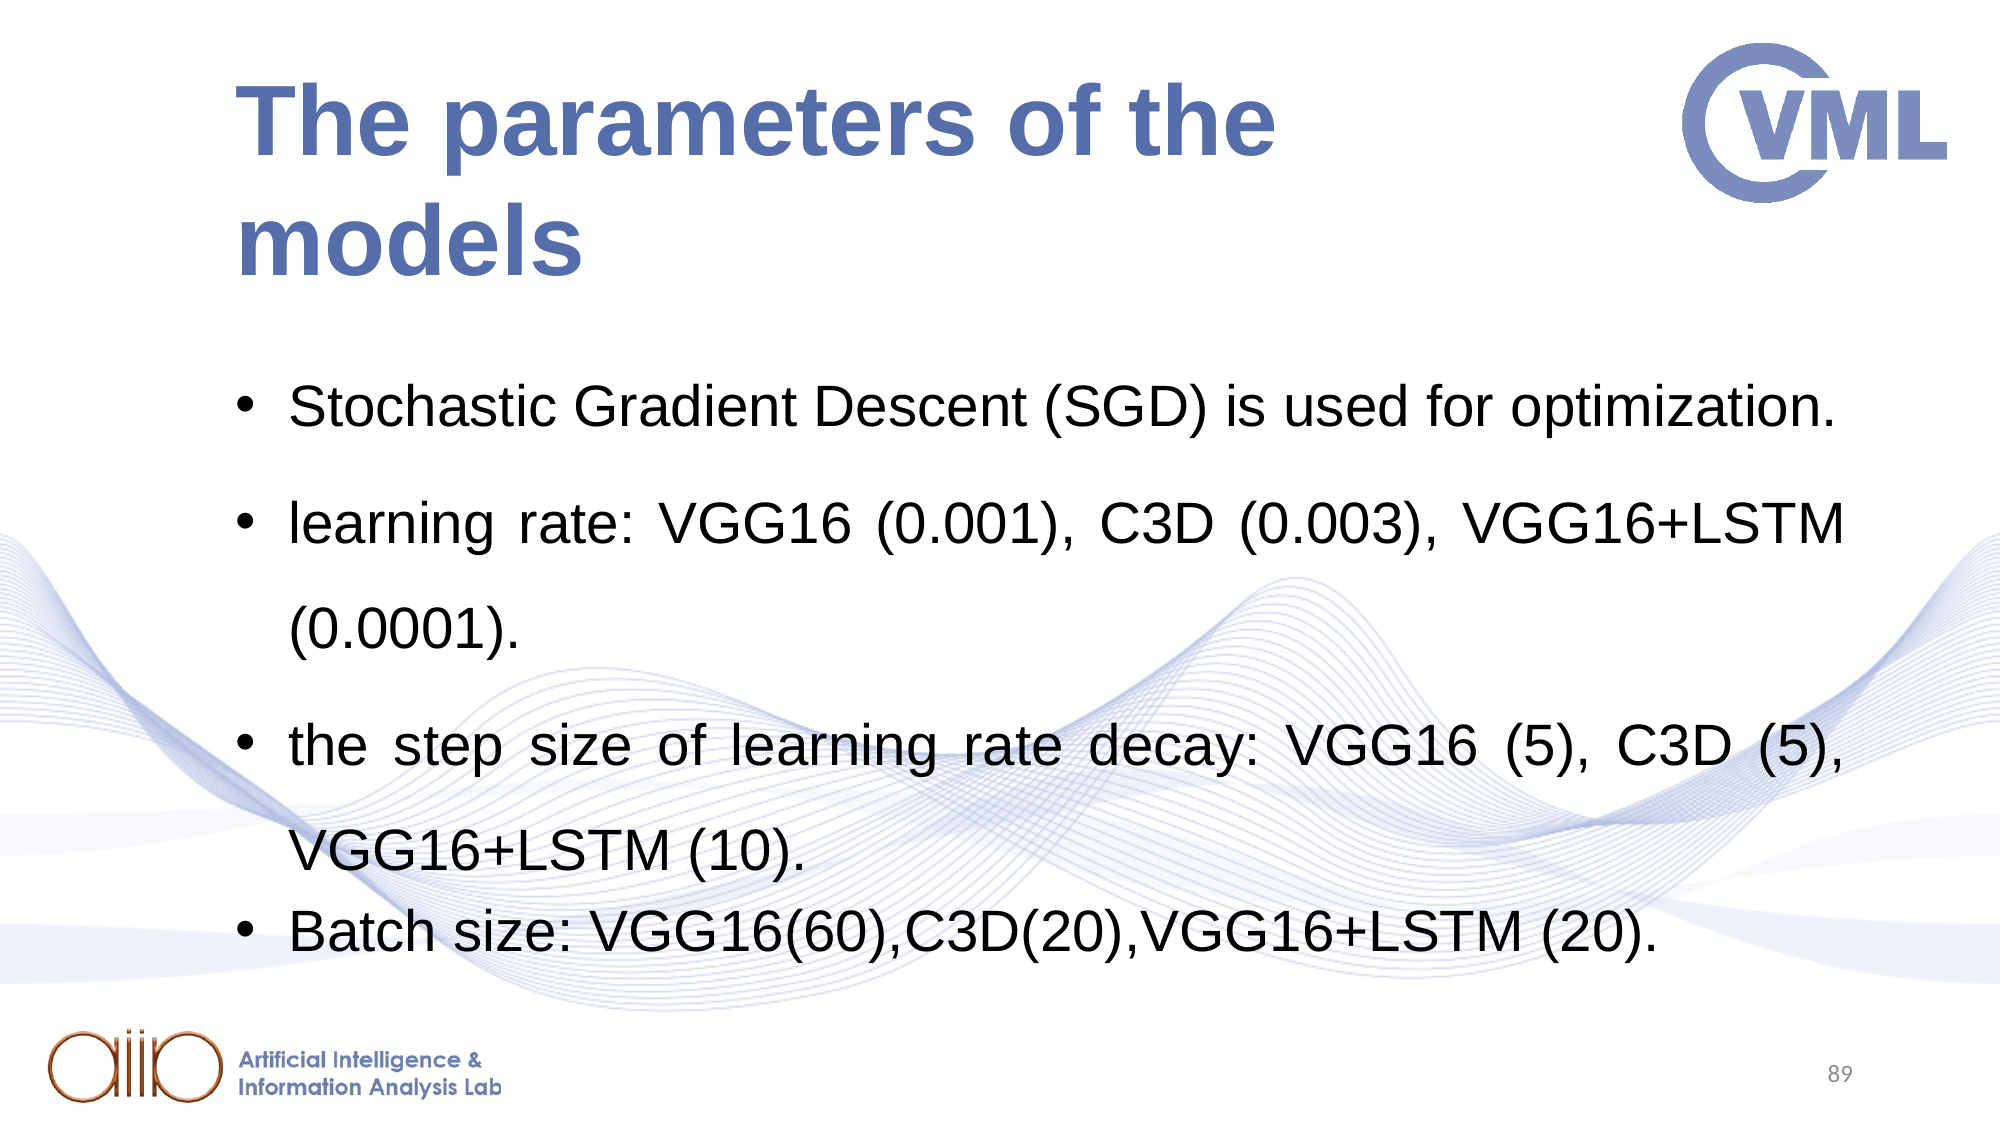

# The parameters of the models
Stochastic Gradient Descent (SGD) is used for optimization.
learning rate: VGG16 (0.001), C3D (0.003), VGG16+LSTM (0.0001).
the step size of learning rate decay: VGG16 (5), C3D (5), VGG16+LSTM (10).
Batch size: VGG16(60),C3D(20),VGG16+LSTM (20).
89